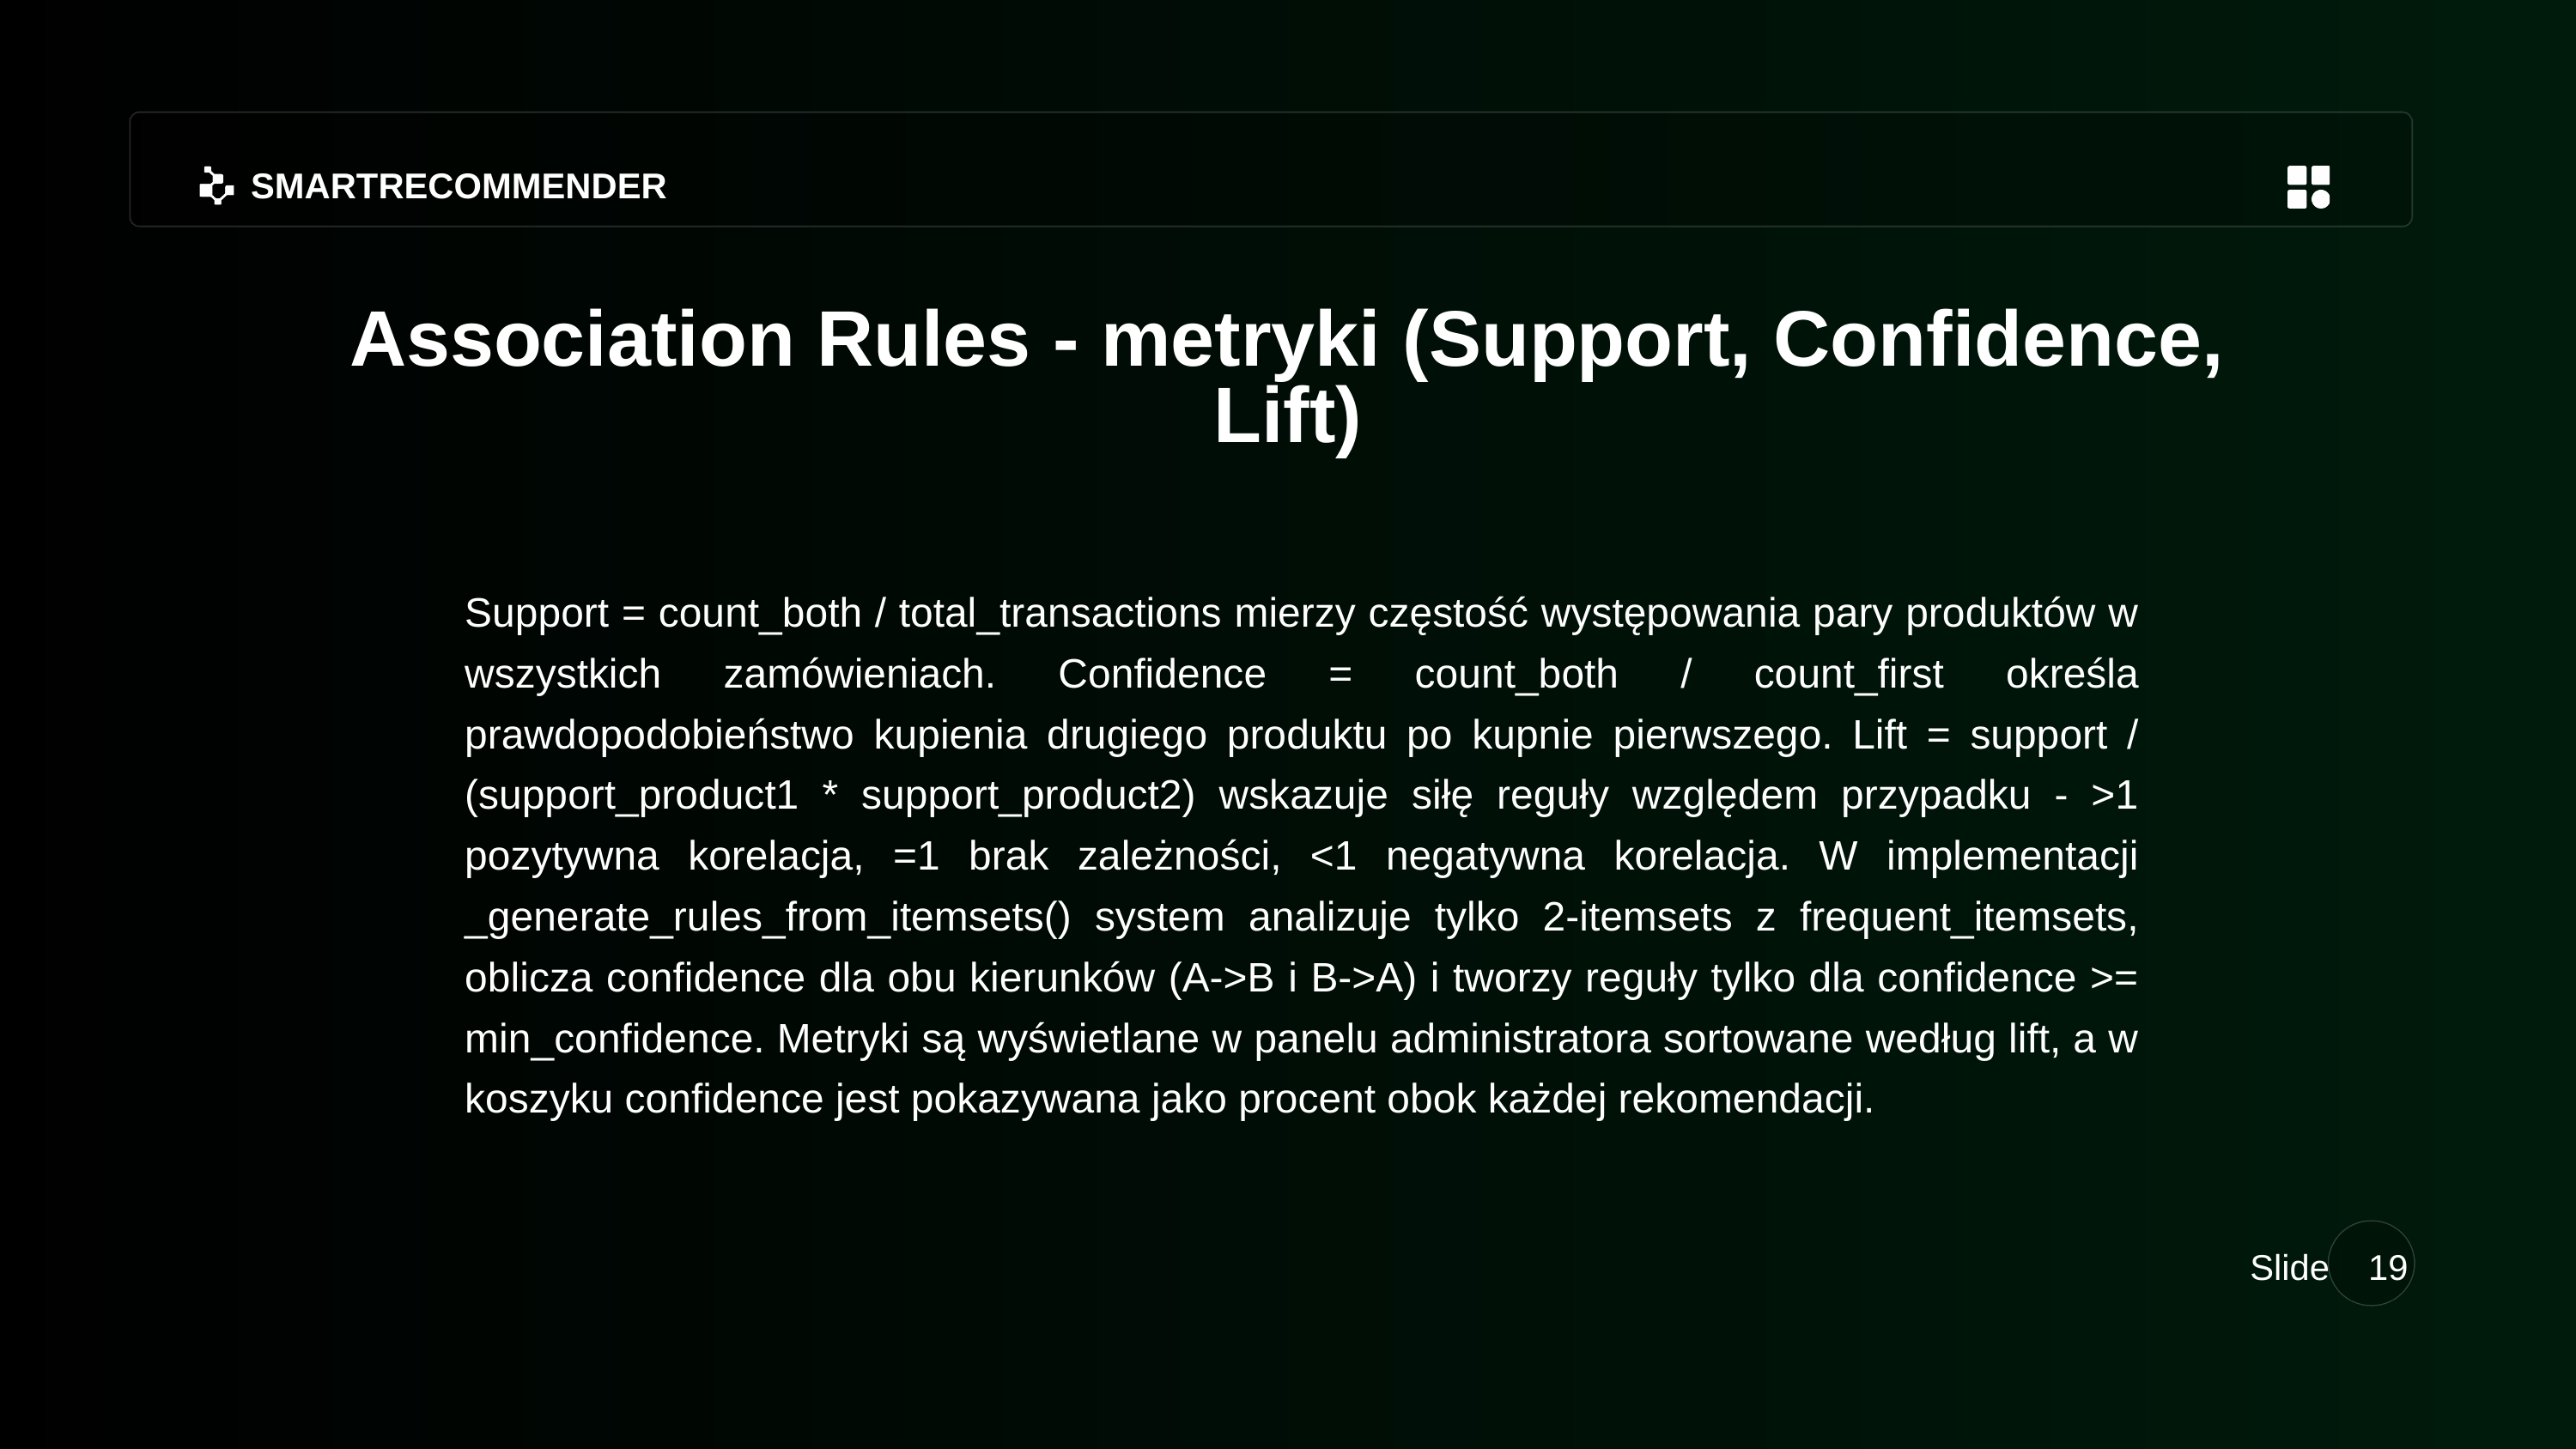

SMARTRECOMMENDER
Association Rules - metryki (Support, Confidence, Lift)
Support = count_both / total_transactions mierzy częstość występowania pary produktów w wszystkich zamówieniach. Confidence = count_both / count_first określa prawdopodobieństwo kupienia drugiego produktu po kupnie pierwszego. Lift = support / (support_product1 * support_product2) wskazuje siłę reguły względem przypadku - >1 pozytywna korelacja, =1 brak zależności, <1 negatywna korelacja. W implementacji _generate_rules_from_itemsets() system analizuje tylko 2-itemsets z frequent_itemsets, oblicza confidence dla obu kierunków (A->B i B->A) i tworzy reguły tylko dla confidence >= min_confidence. Metryki są wyświetlane w panelu administratora sortowane według lift, a w koszyku confidence jest pokazywana jako procent obok każdej rekomendacji.

Slide
19